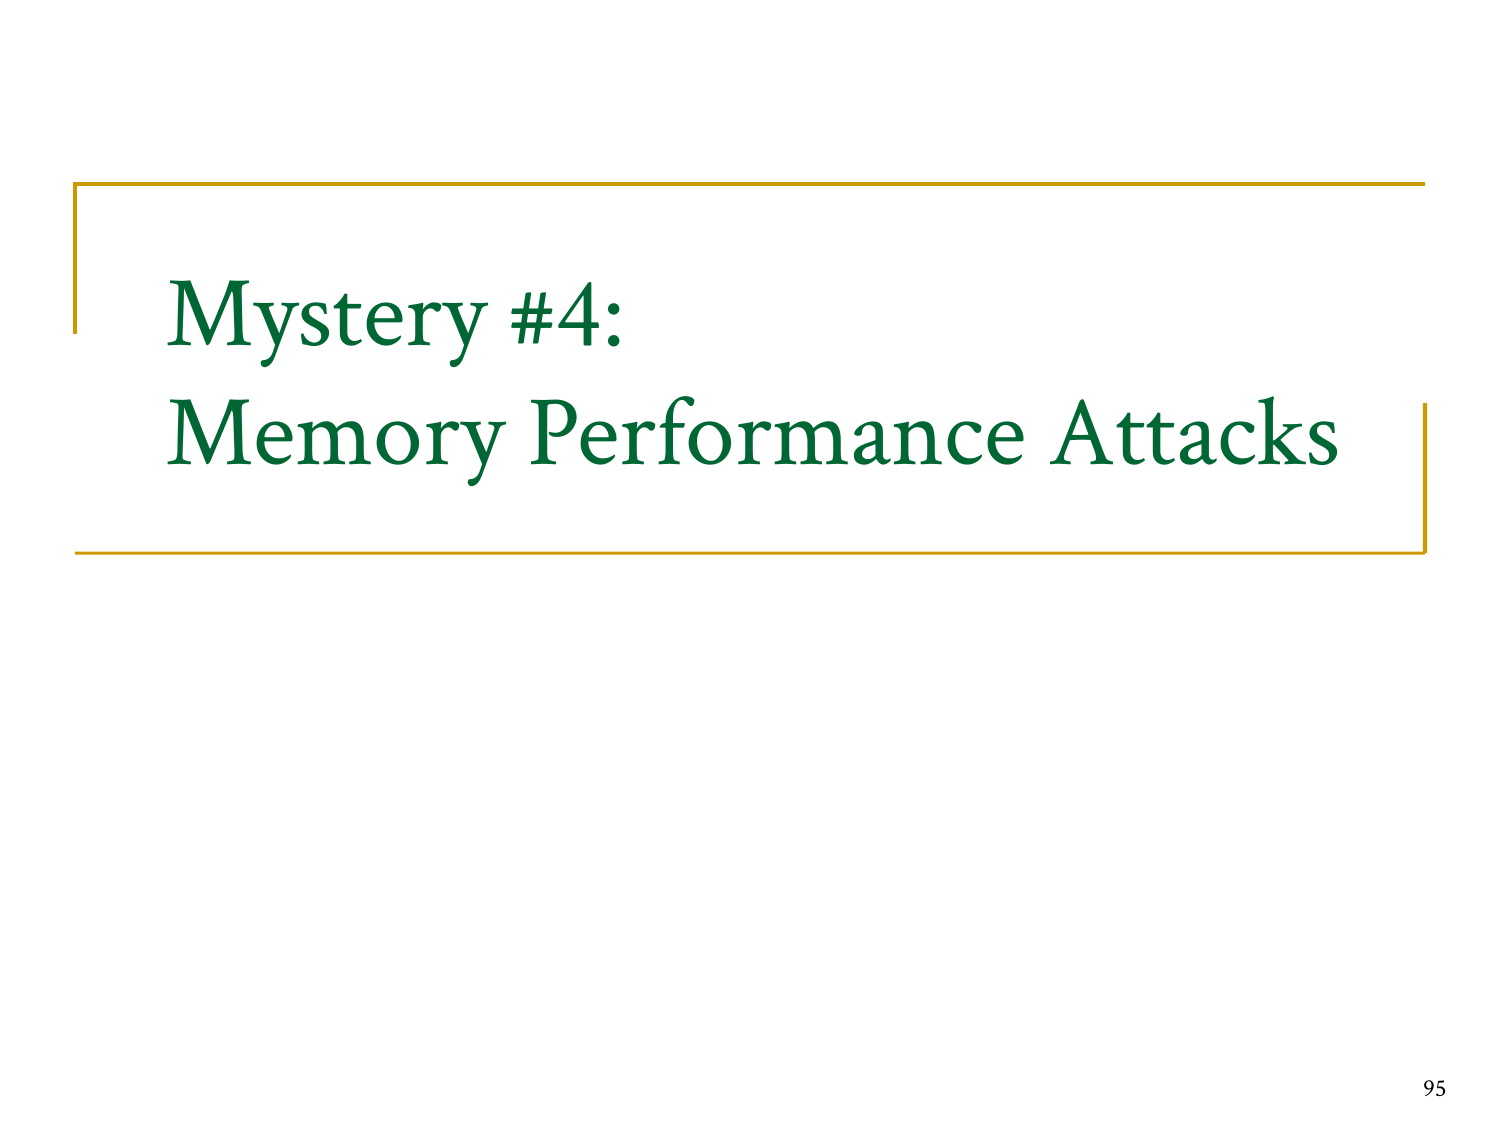

# Mystery #4: Memory Performance Attacks

95